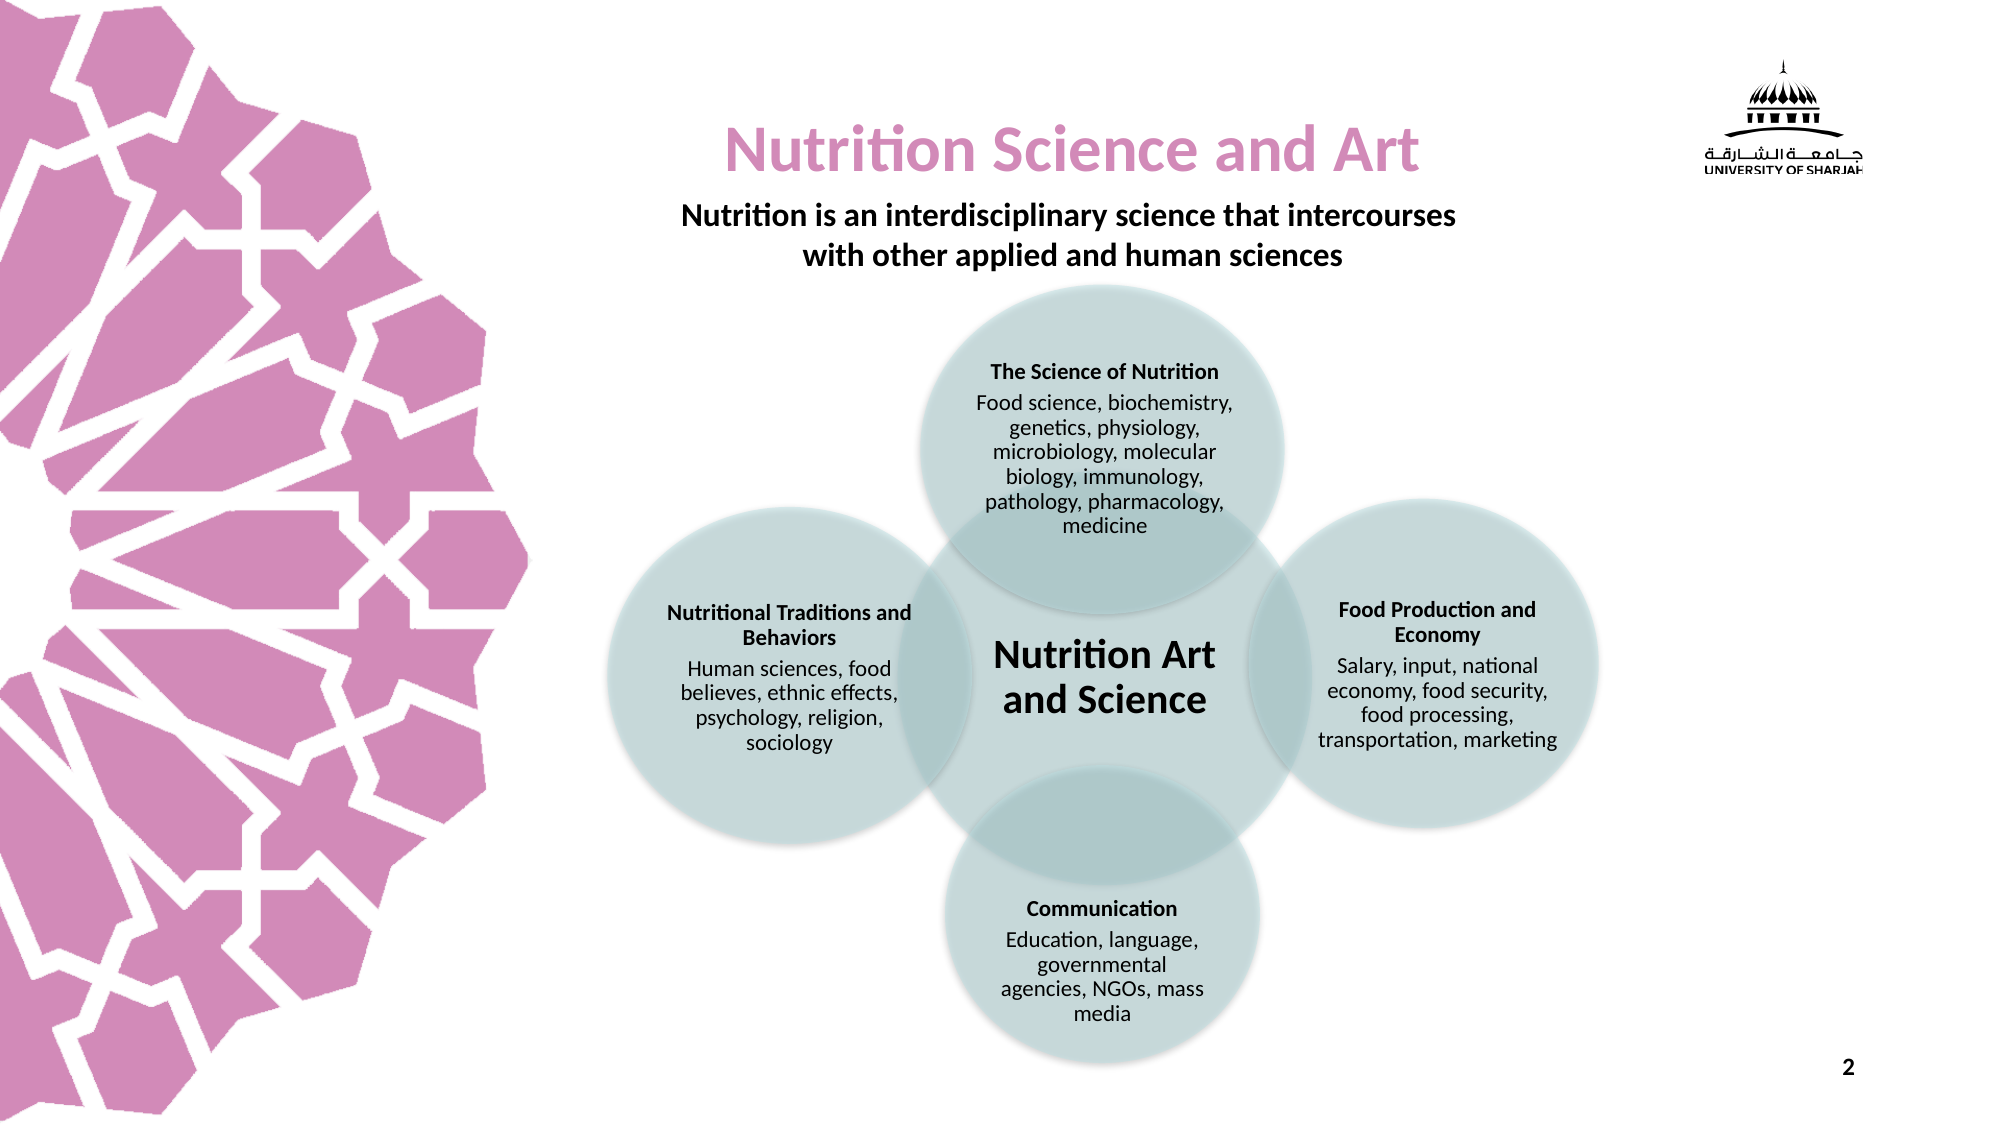

Nutrition Science and Art
Nutrition is an interdisciplinary science that intercourses
with other applied and human sciences

The Science of Nutrition
Food science, biochemistry, genetics, physiology, microbiology, molecular biology, immunology, pathology, pharmacology, medicine

Food Production and Economy
Salary, input, national economy, food security, food processing, transportation, marketing
Nutritional Traditions and Behaviors
Human sciences, food believes, ethnic effects, psychology, religion, sociology
Nutrition Art and Science

Communication
Education, language, governmental agencies, NGOs, mass media
2